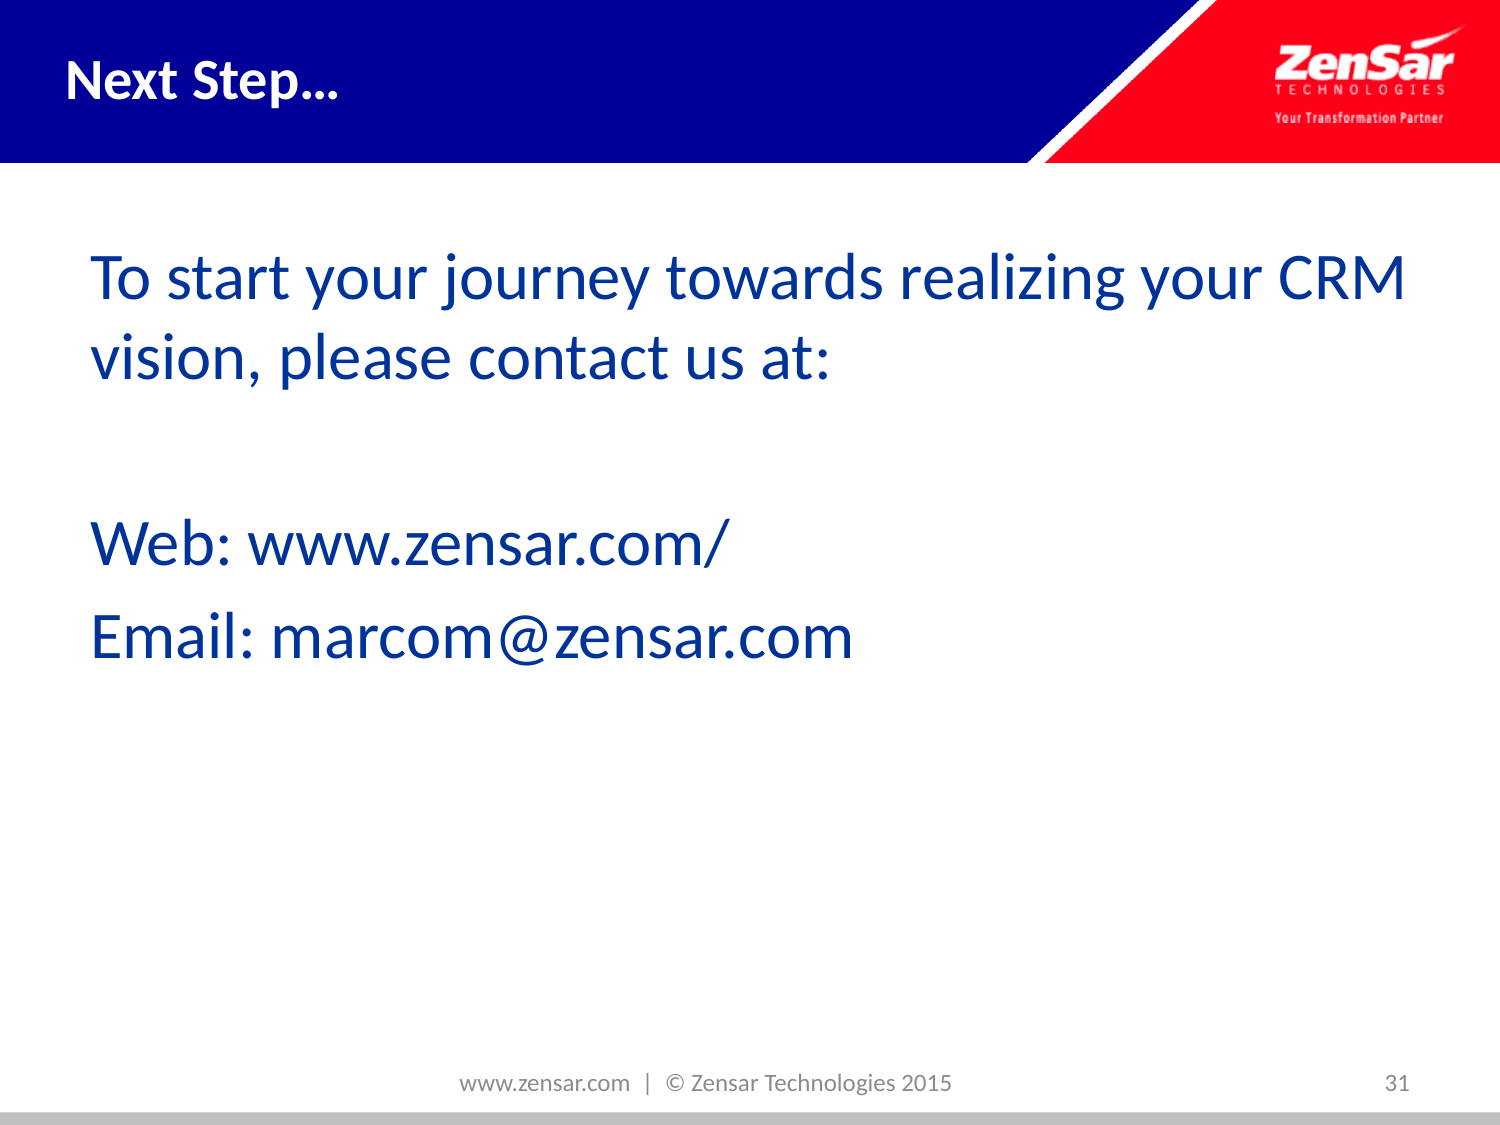

# Next Step…
To start your journey towards realizing your CRM vision, please contact us at:

Web: www.zensar.com/
Email: marcom@zensar.com

www.zensar.com  |  © Zensar Technologies 2015
31